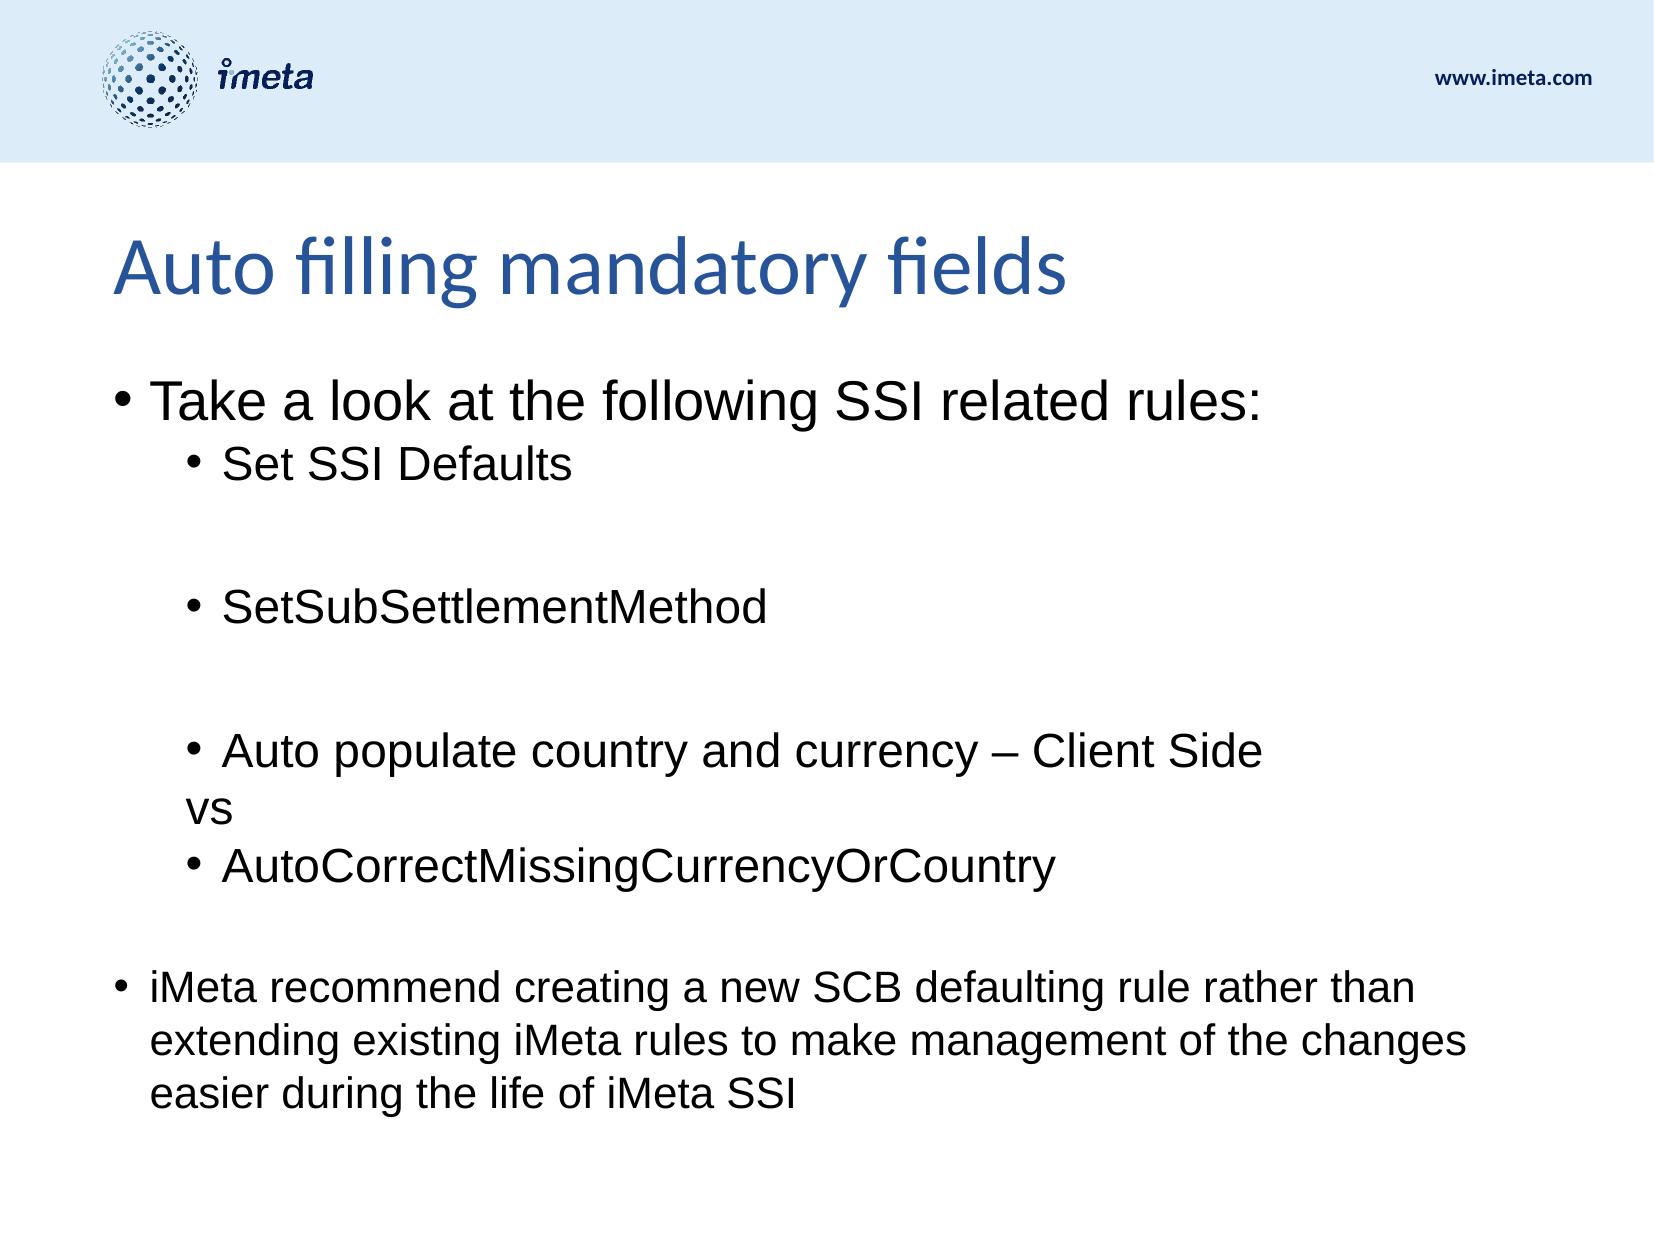

# Auto filling mandatory fields
Take a look at the following SSI related rules:
Set SSI Defaults

SetSubSettlementMethod

Auto populate country and currency – Client Side
vs
AutoCorrectMissingCurrencyOrCountry

iMeta recommend creating a new SCB defaulting rule rather than extending existing iMeta rules to make management of the changes easier during the life of iMeta SSI